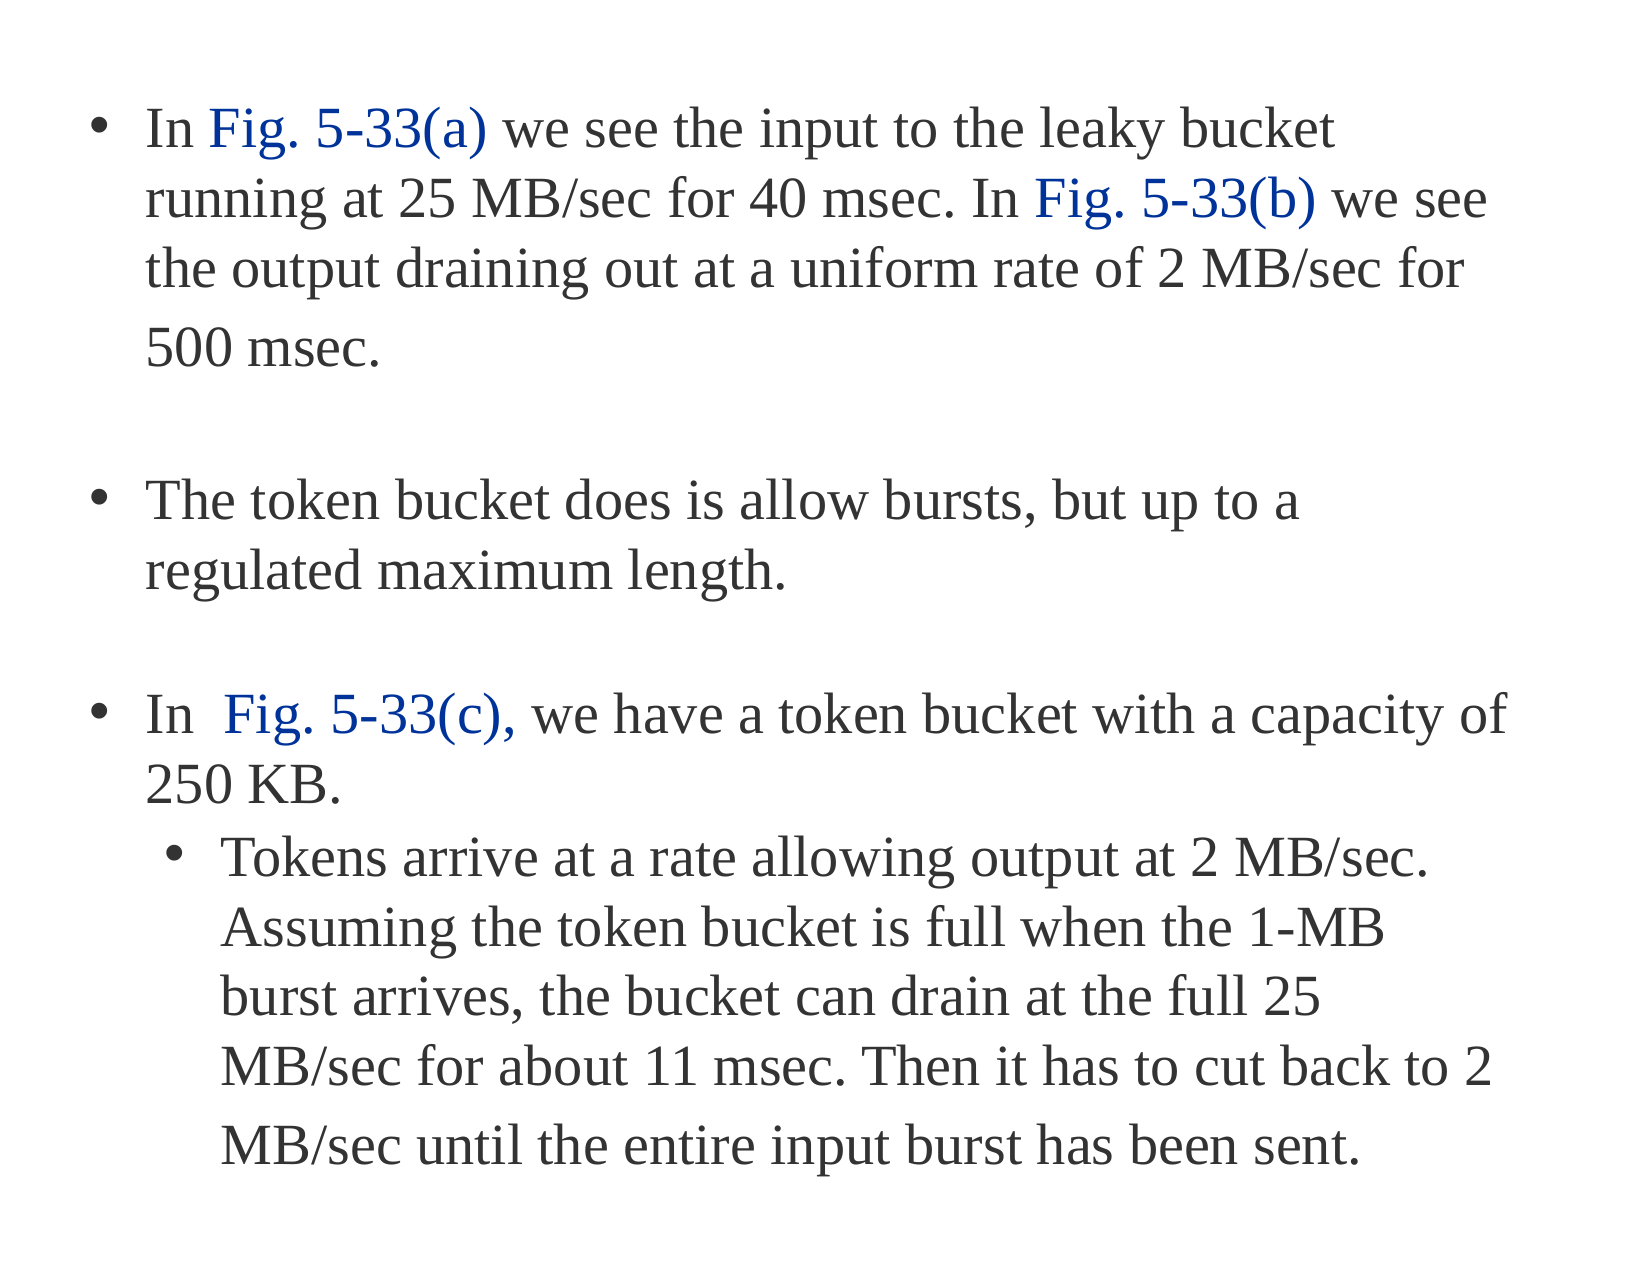

In Fig. 5-33(a) we see the input to the leaky bucket running at 25 MB/sec for 40 msec. In Fig. 5-33(b) we see the output draining out at a uniform rate of 2 MB/sec for 500 msec.
The token bucket does is allow bursts, but up to a regulated maximum length.

In  Fig. 5-33(c), we have a token bucket with a capacity of 250 KB.
Tokens arrive at a rate allowing output at 2 MB/sec. Assuming the token bucket is full when the 1-MB burst arrives, the bucket can drain at the full 25 MB/sec for about 11 msec. Then it has to cut back to 2 MB/sec until the entire input burst has been sent.